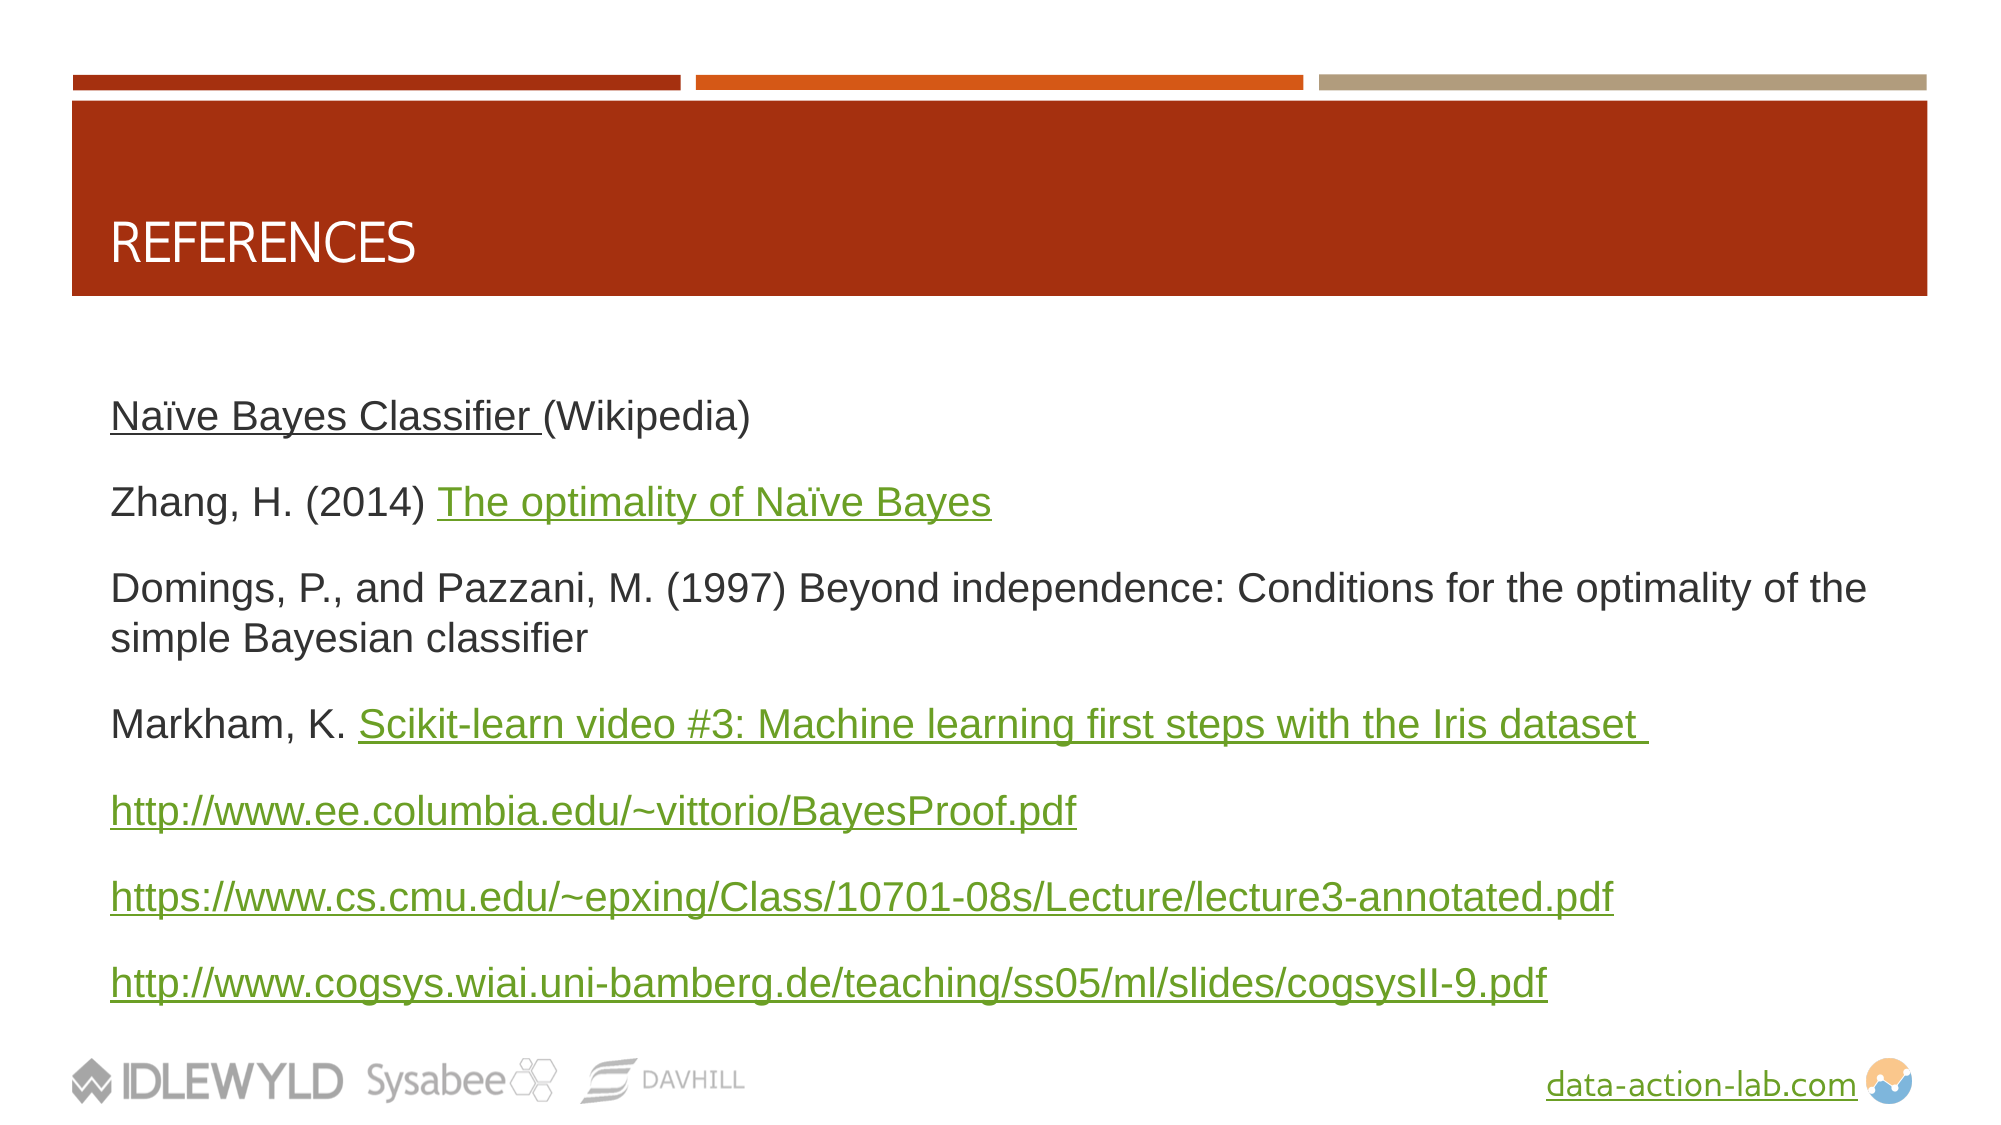

# REFERENCES
Naïve Bayes Classifier (Wikipedia)

Zhang, H. (2014) The optimality of Naïve Bayes

Domings, P., and Pazzani, M. (1997) Beyond independence: Conditions for the optimality of the simple Bayesian classifier

Markham, K. Scikit-learn video #3: Machine learning first steps with the Iris dataset

http://www.ee.columbia.edu/~vittorio/BayesProof.pdf

https://www.cs.cmu.edu/~epxing/Class/10701-08s/Lecture/lecture3-annotated.pdf

http://www.cogsys.wiai.uni-bamberg.de/teaching/ss05/ml/slides/cogsysII-9.pdf